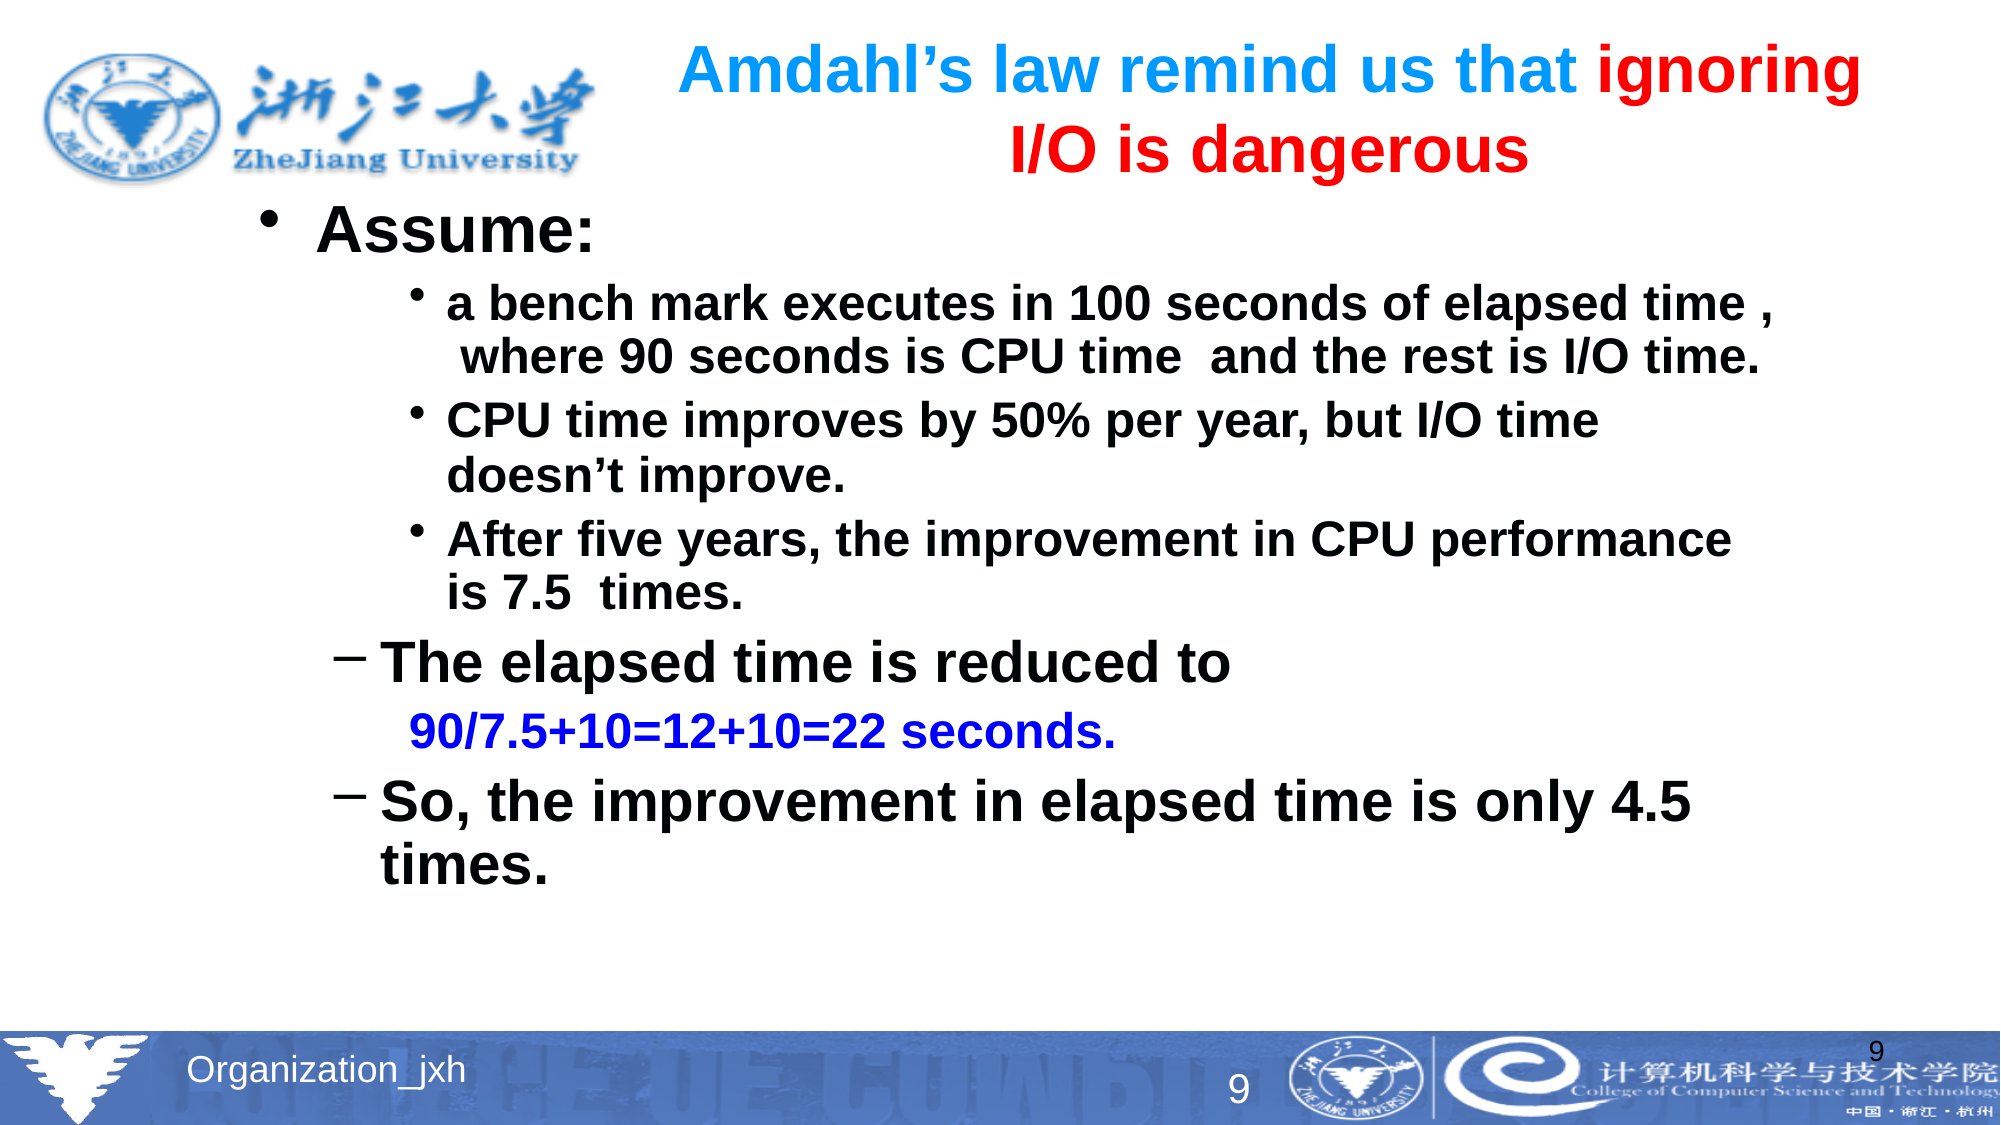

# Amdahl’s law remind us that ignoring I/O is dangerous
Assume:
a bench mark executes in 100 seconds of elapsed time ,  where 90 seconds is CPU time  and the rest is I/O time.
CPU time improves by 50% per year, but I/O time doesn’t improve.
After five years, the improvement in CPU performance is 7.5  times.
The elapsed time is reduced to
90/7.5+10=12+10=22 seconds.
So, the improvement in elapsed time is only 4.5 times.
9